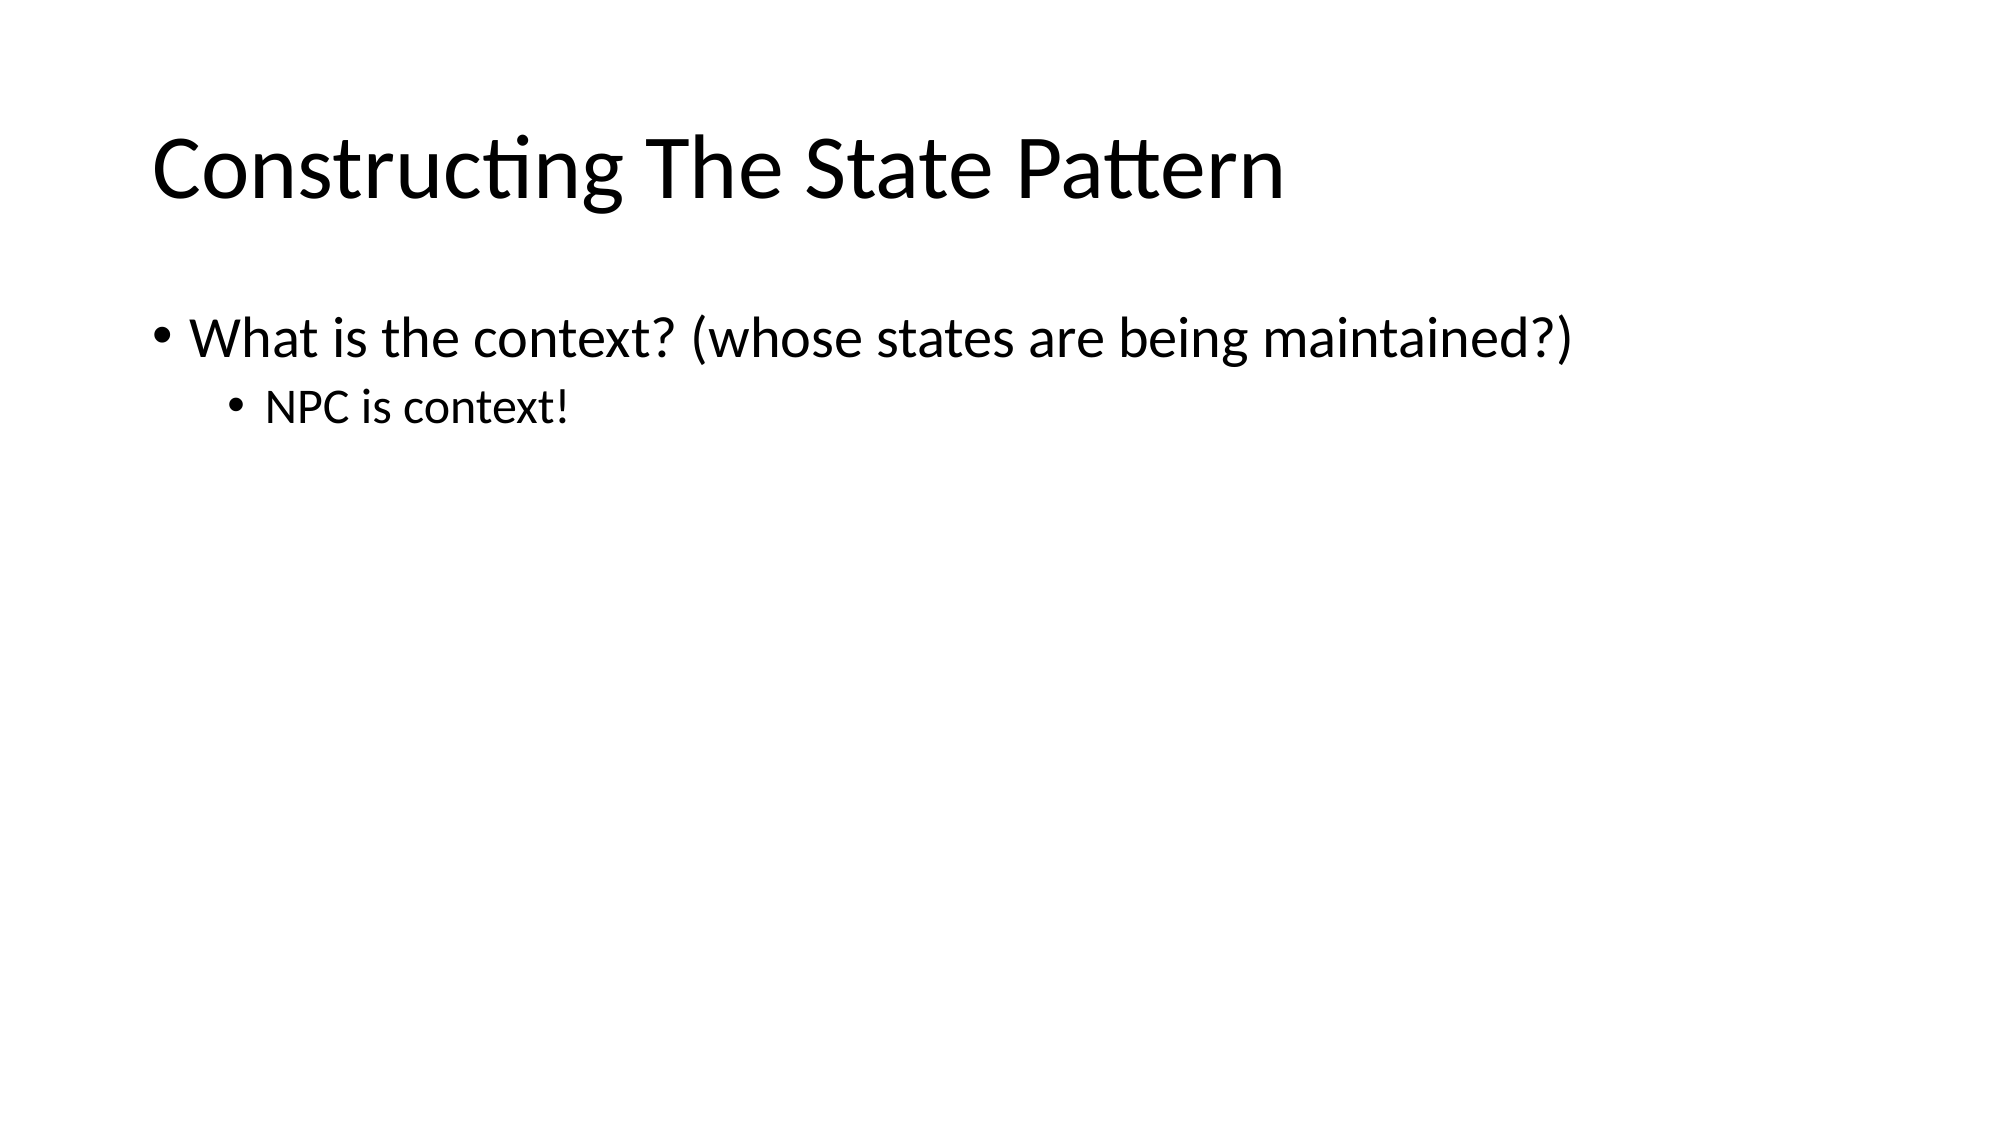

# Constructing The State Pattern
What is the context? (whose states are being maintained?)
NPC is context!